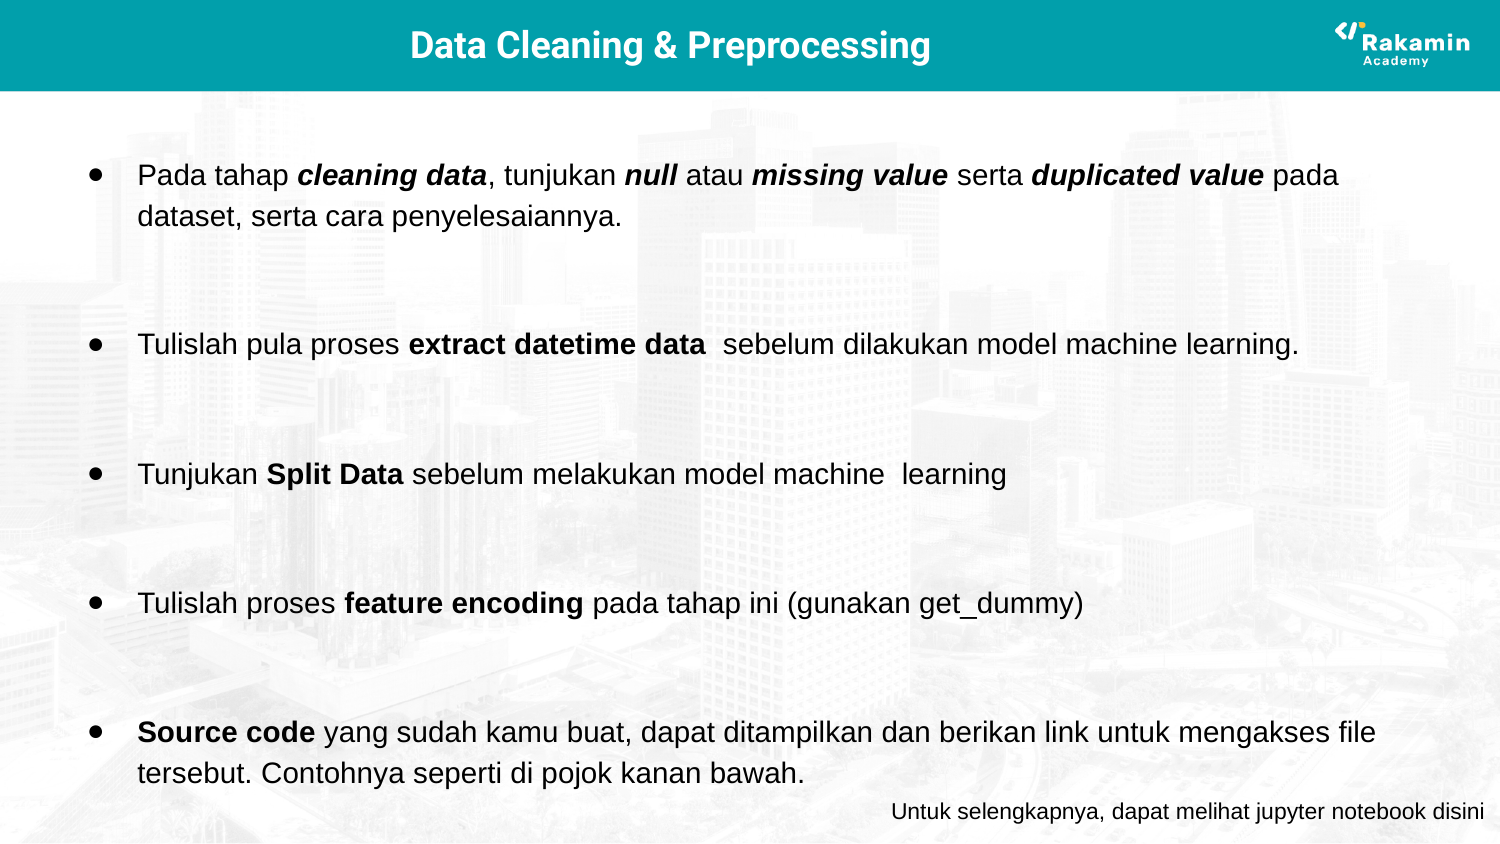

# Data Cleaning & Preprocessing
Pada tahap cleaning data, tunjukan null atau missing value serta duplicated value pada dataset, serta cara penyelesaiannya.

Tulislah pula proses extract datetime data  sebelum dilakukan model machine learning.

Tunjukan Split Data sebelum melakukan model machine  learning

Tulislah proses feature encoding pada tahap ini (gunakan get_dummy)

Source code yang sudah kamu buat, dapat ditampilkan dan berikan link untuk mengakses file tersebut. Contohnya seperti di pojok kanan bawah.
Untuk selengkapnya, dapat melihat jupyter notebook disini